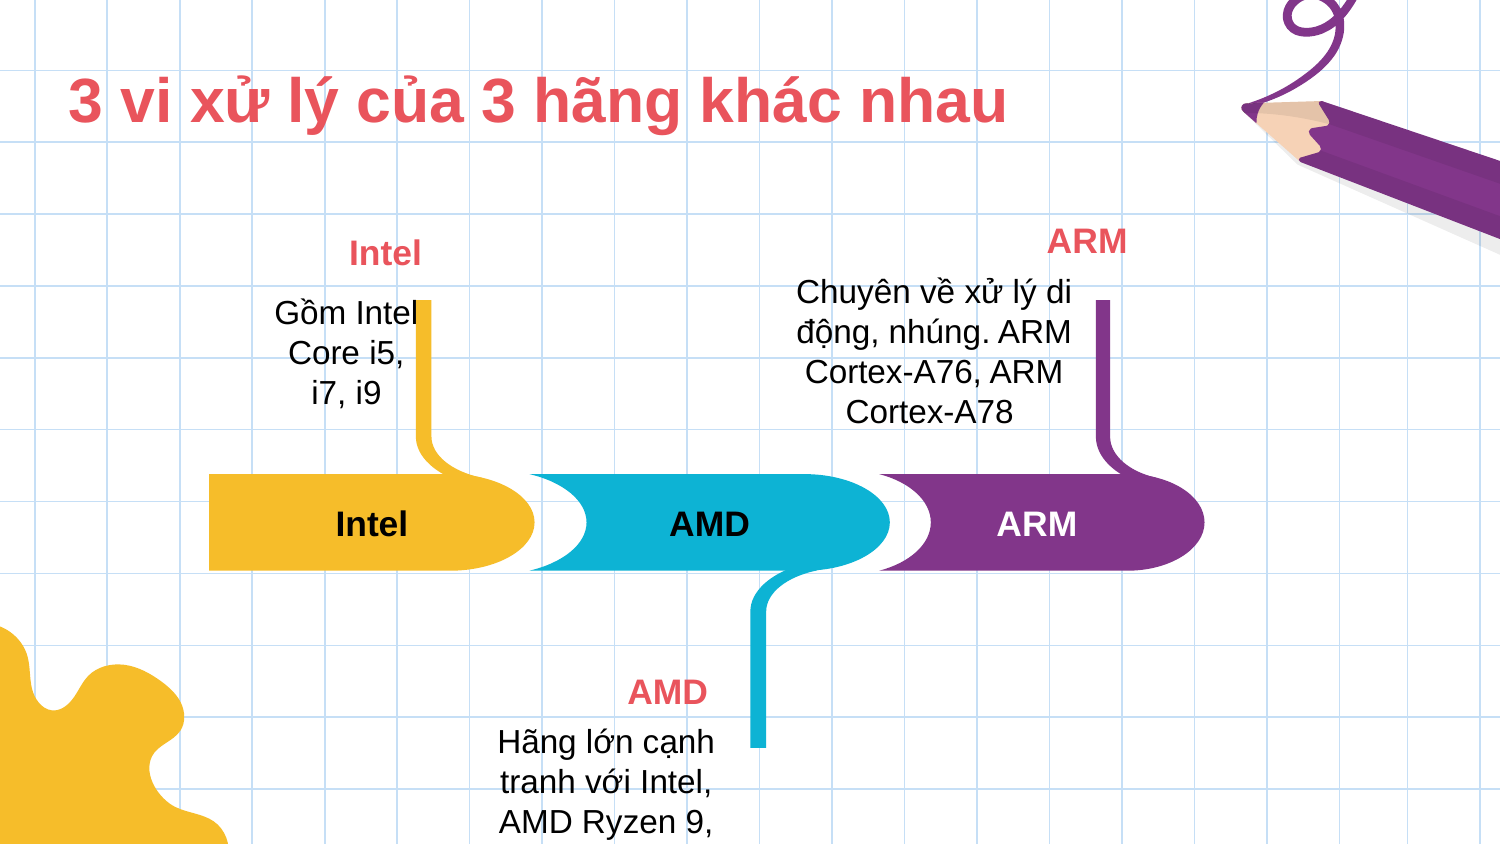

# 3 vi xử lý của 3 hãng khác nhau
ARM
Intel
Chuyên về xử lý di động, nhúng. ARM Cortex-A76, ARM Cortex-A78
Gồm Intel Core i5, i7, i9

Intel

ARM
AMD

AMD
Hãng lớn cạnh tranh với Intel, AMD Ryzen 9, AMD Ryzen 7